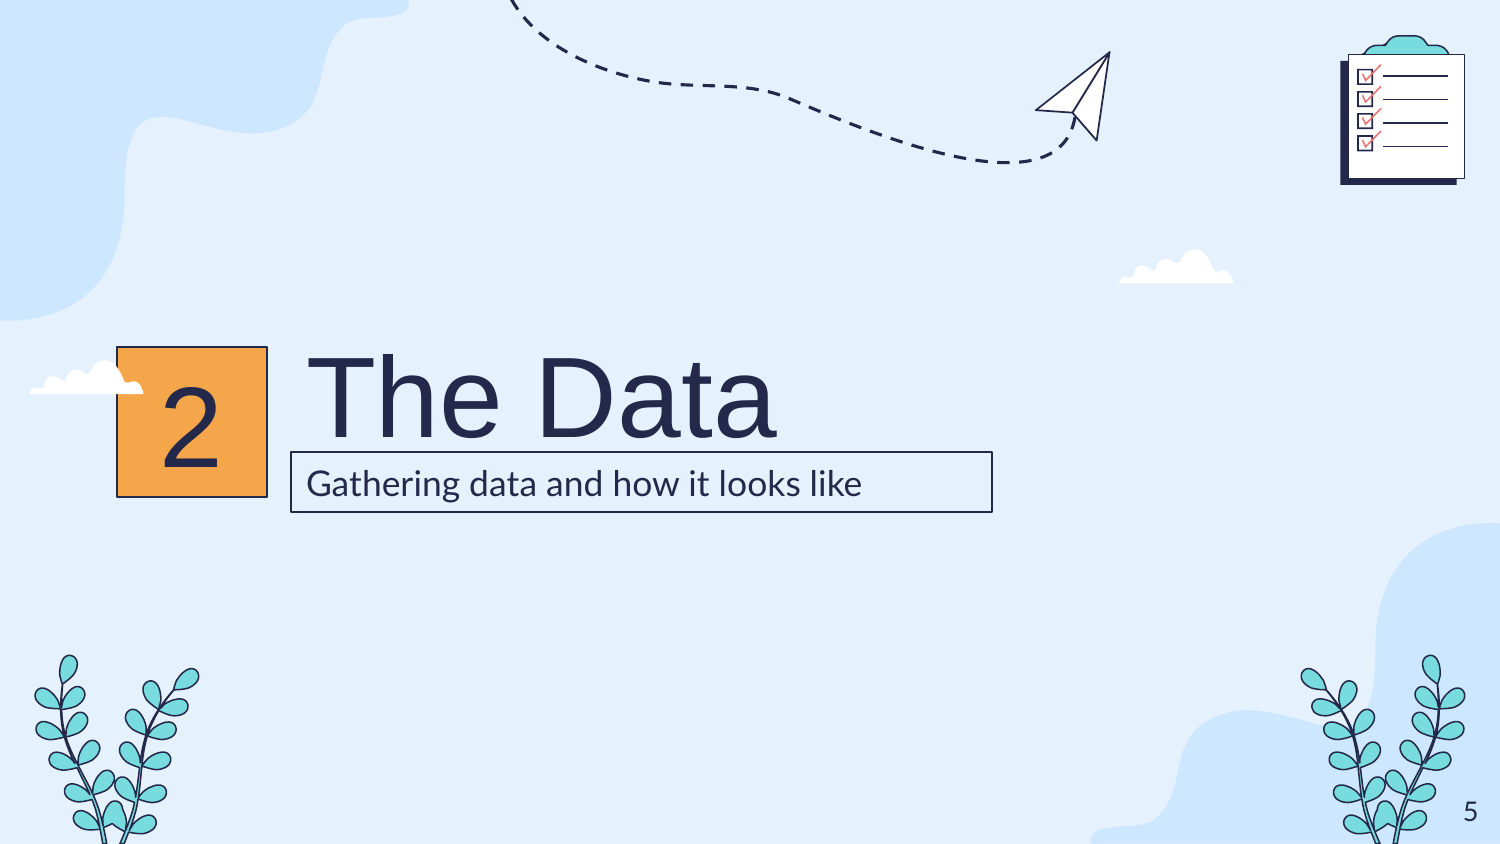

# The Data
2

Gathering data and how it looks like

5